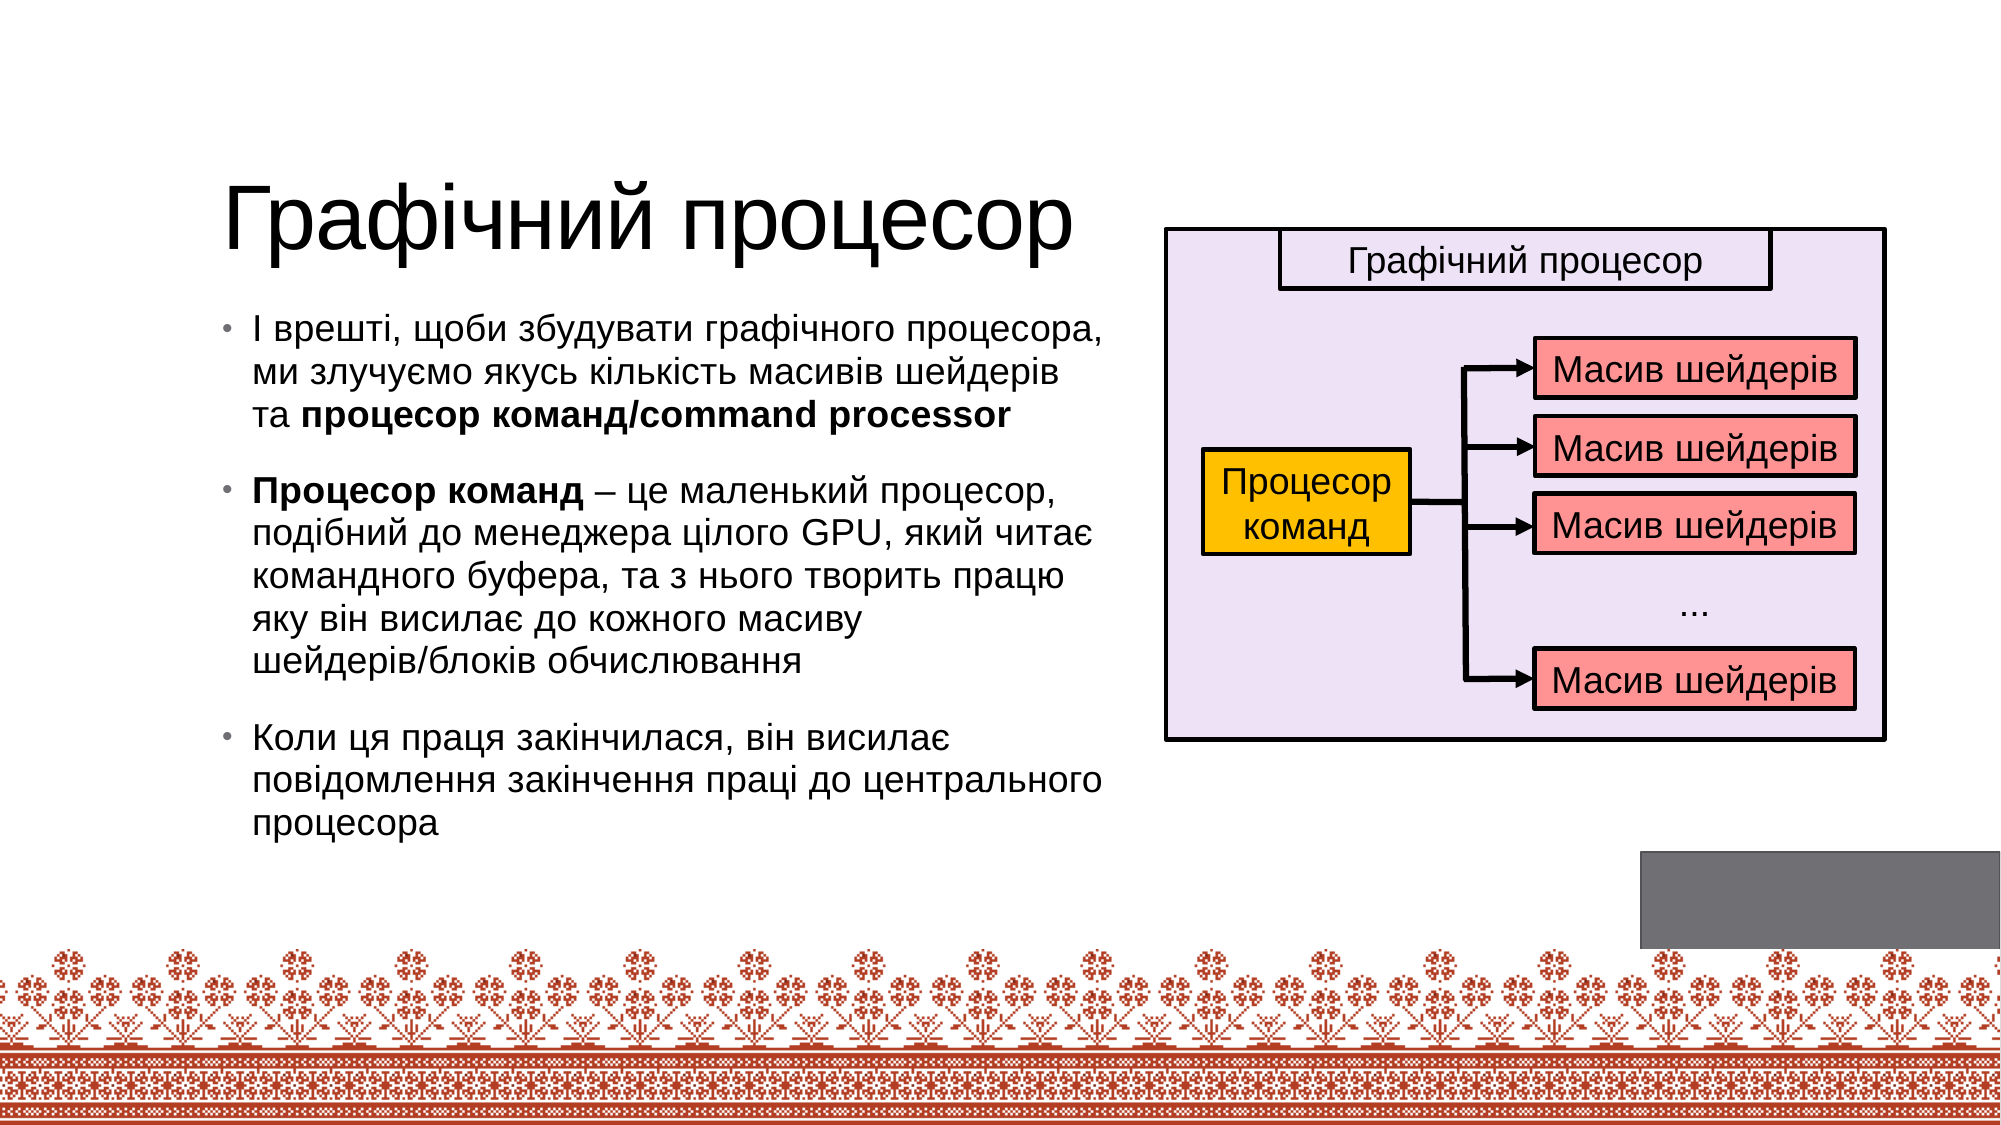

# Графічний процесор

Графічний процесор
І врешті, щоби збудувати графічного процесора, ми злучуємо якусь кількість масивів шейдерів та процесор команд/command processor
Процесор команд – це маленький процесор, подібний до менеджера цілого GPU, який читає командного буфера, та з нього творить працю яку він висилає до кожного масиву шейдерів/блоків обчислювання
Коли ця праця закінчилася, він висилає повідомлення закінчення праці до центрального процесора
Масив шейдерів
Масив шейдерів
Процесор команд
Масив шейдерів
...
Масив шейдерів